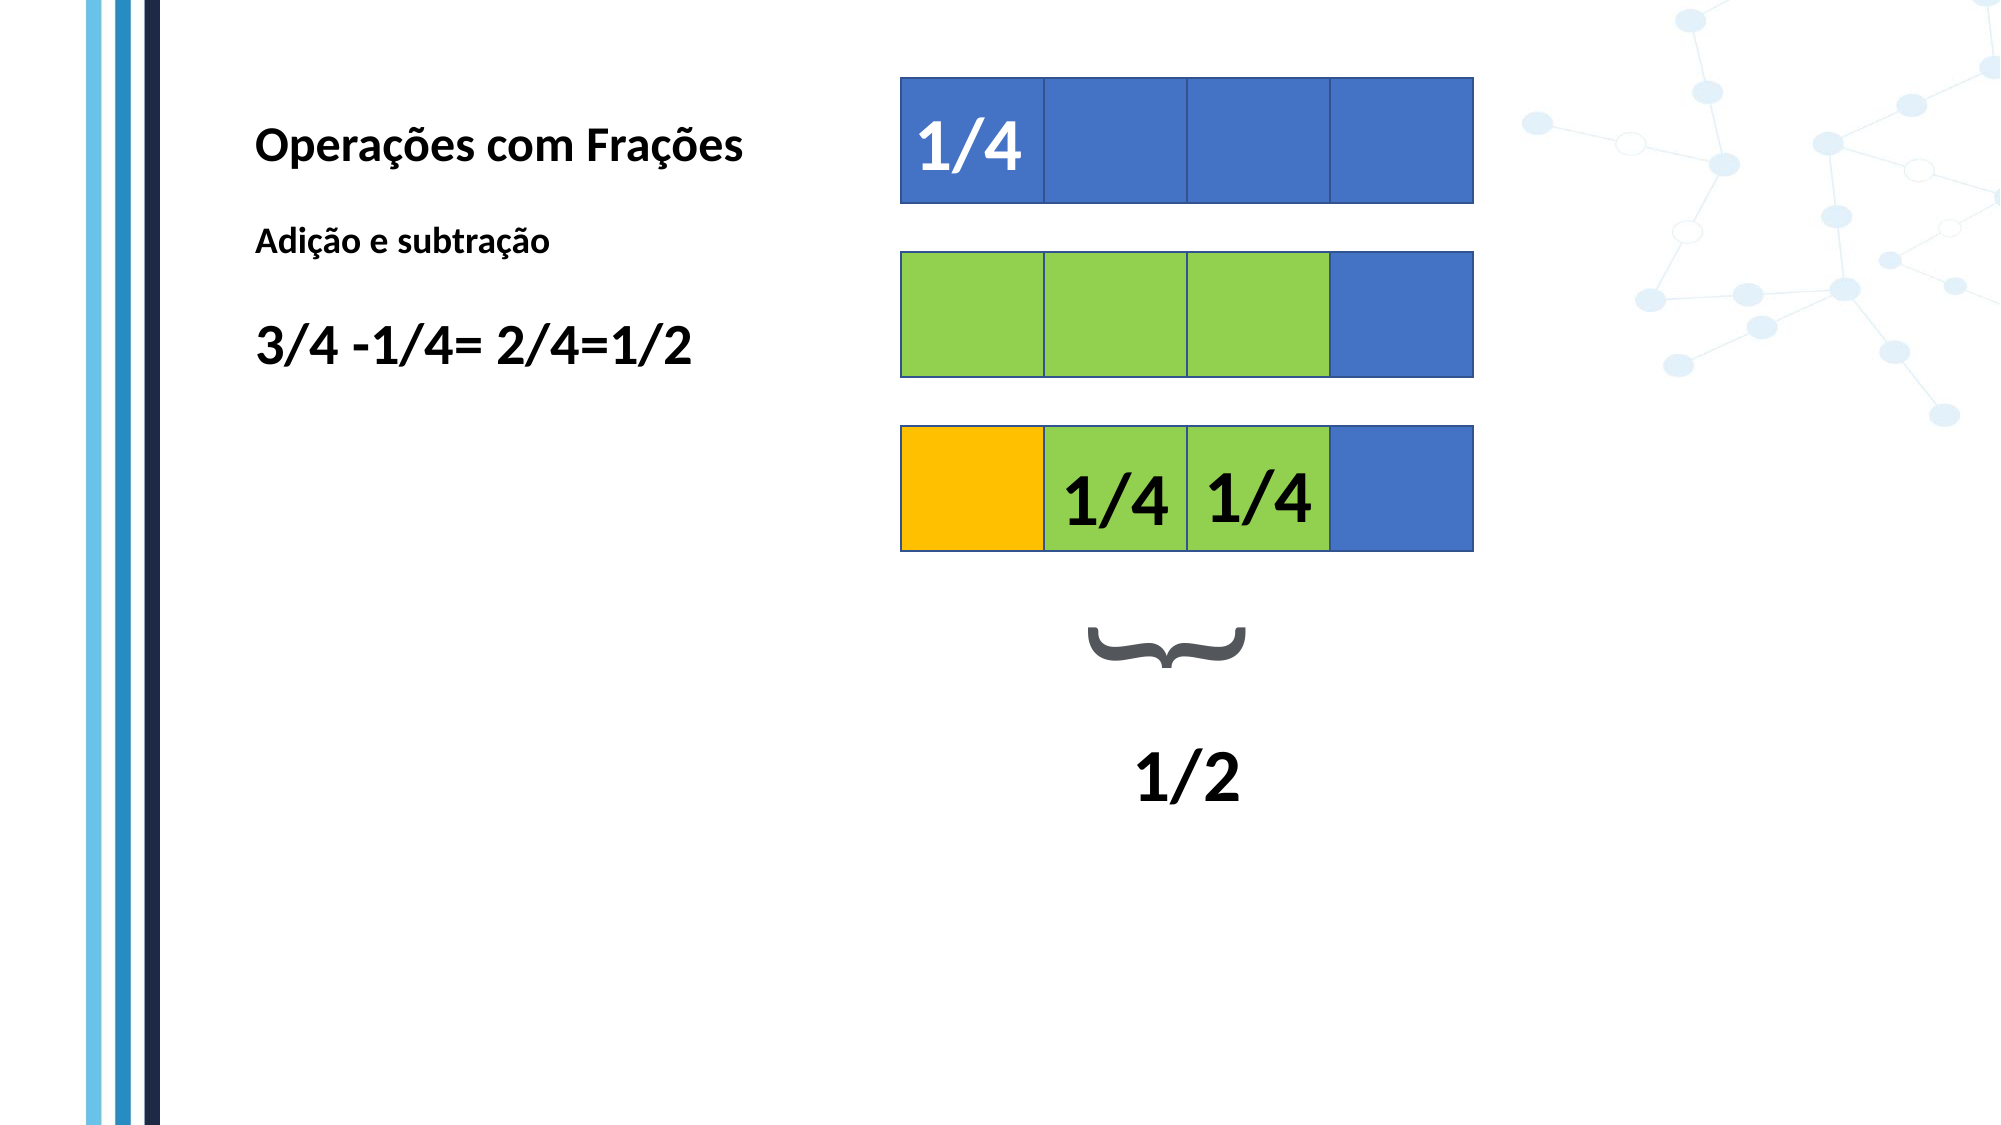

1/4
1/4
}
1/2
1/4
Operações com Frações

Adição e subtração

3/4 -1/4= 2/4=1/2